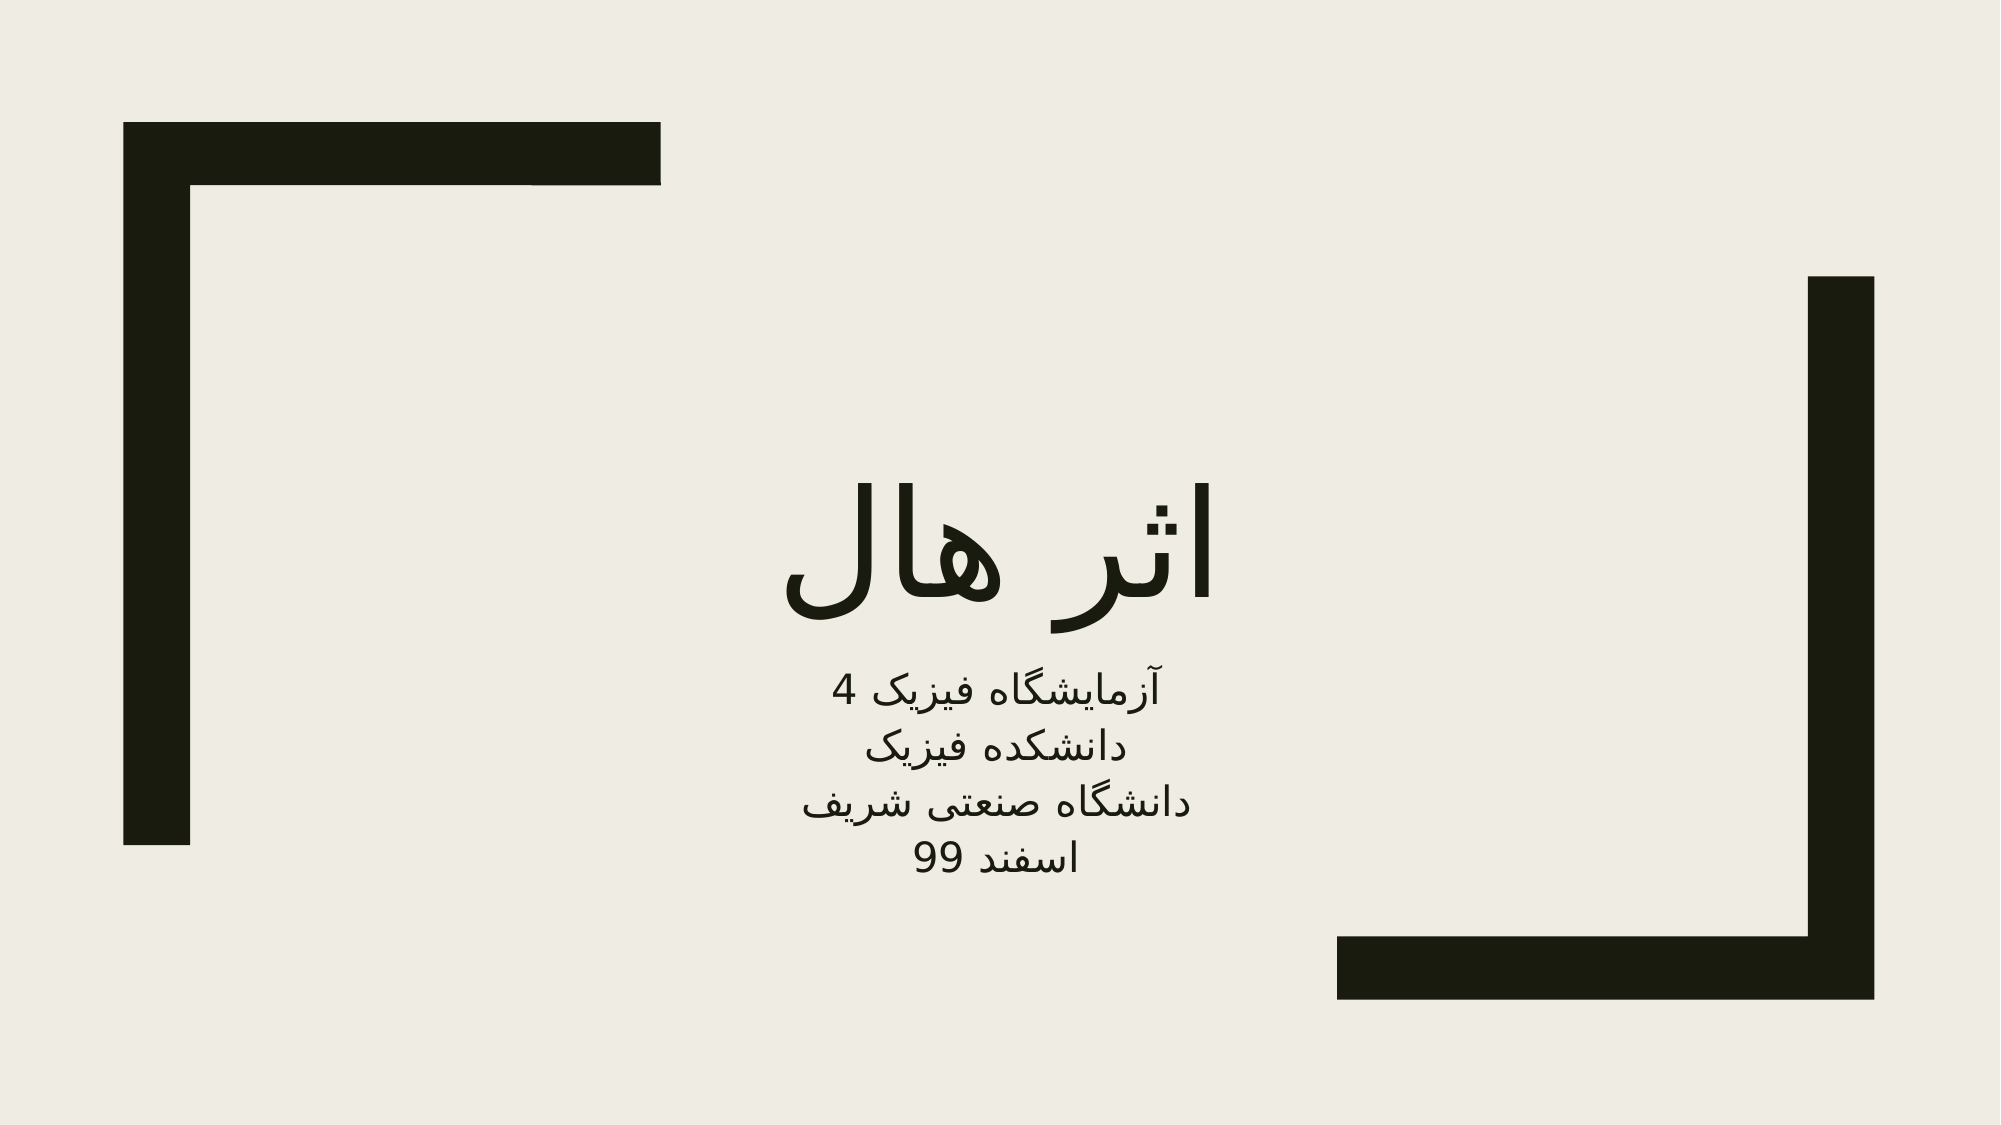

# اثر هال
آزمایشگاه فیزیک 4
دانشکده فیزیک
دانشگاه صنعتی شریف
اسفند 99